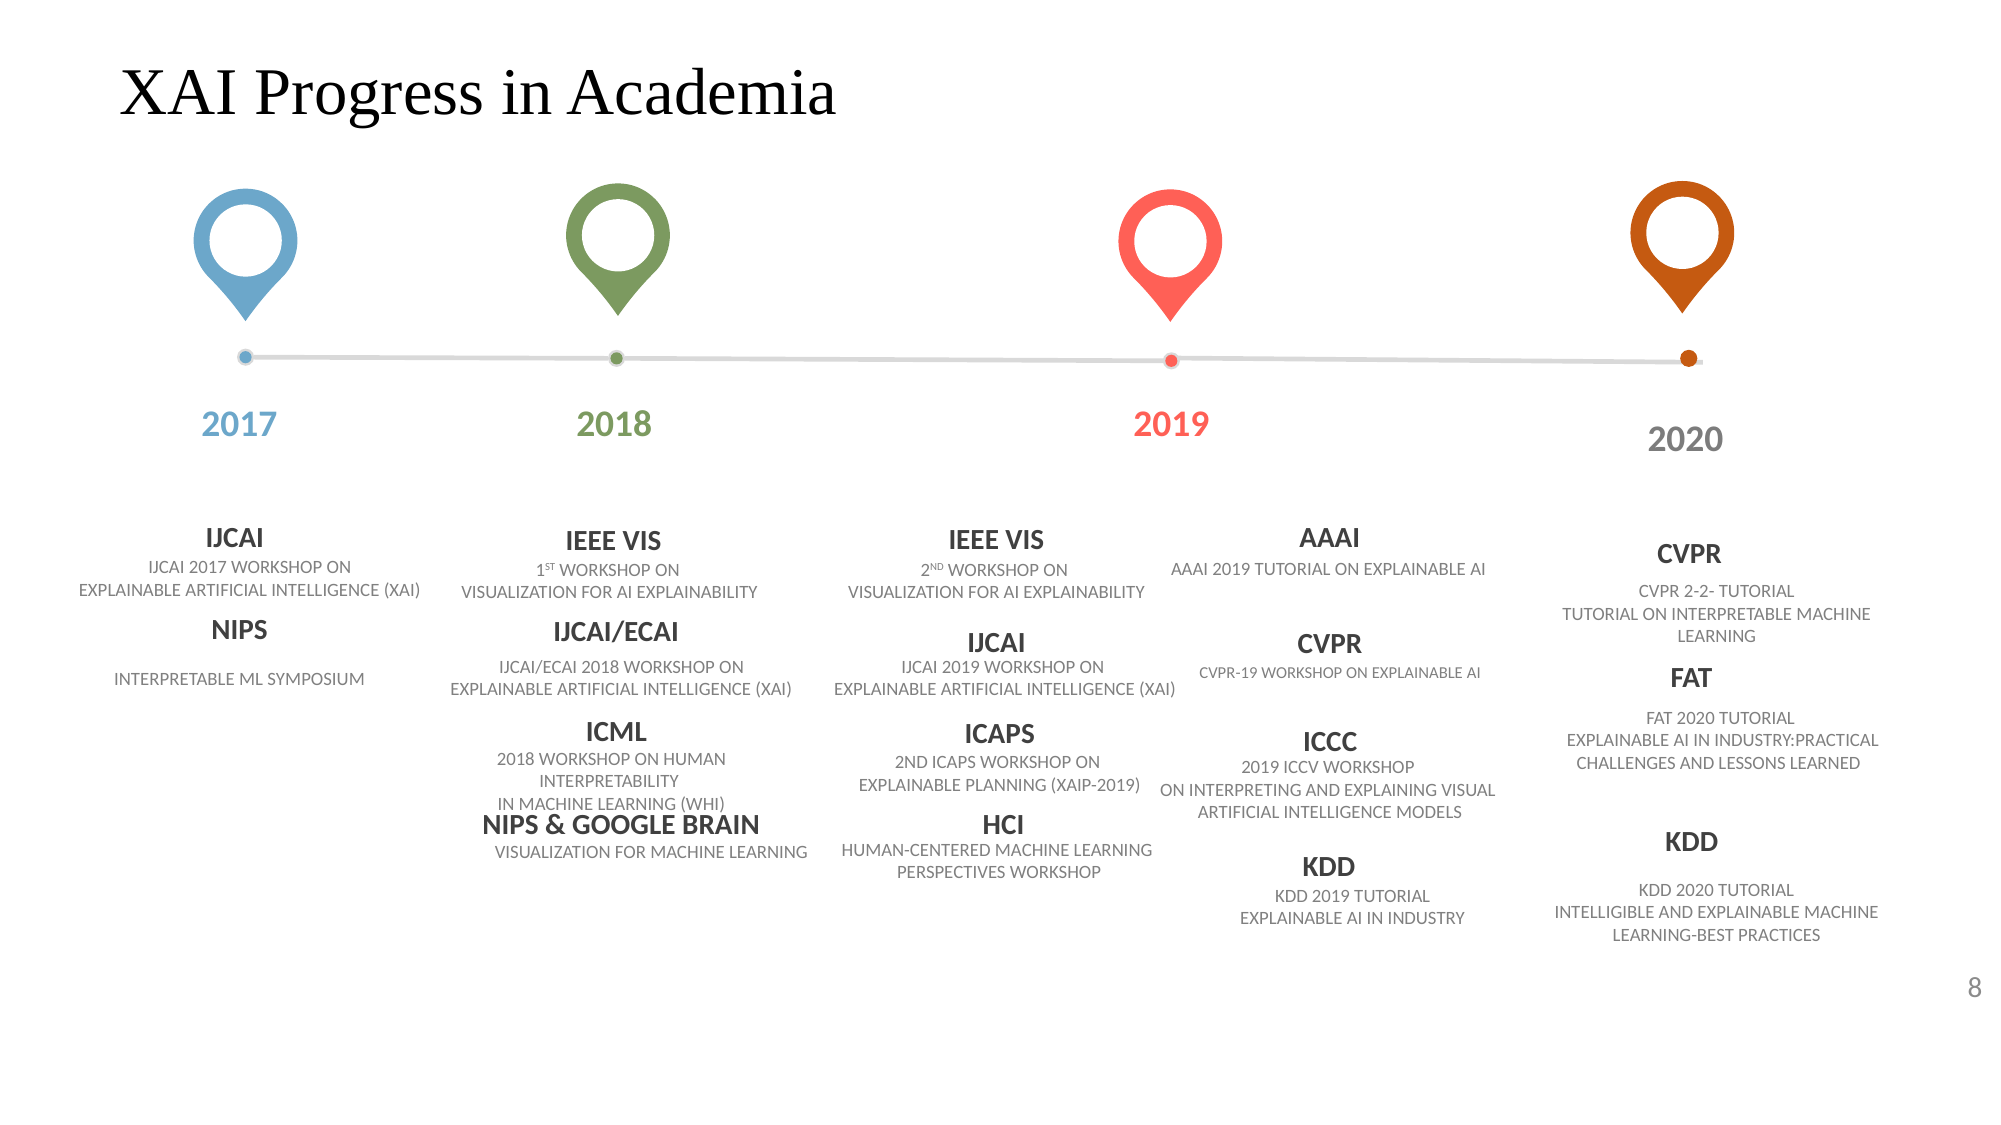

XAI Progress in Academia

2017
2018
2019
2020
AAAI
IJCAI
IEEE VIS
IEEE VIS
CVPR
IJCAI 2017 Workshop on
Explainable Artificial Intelligence (XAI)
AAAI 2019 Tutorial On Explainable AI
2nd Workshop on 
Visualization for AI Explainability
1st Workshop on 
Visualization for AI Explainability
cvpr 2-2- TUTORIAL
TUTORIAL ON INTERPRETABLE MACHINE LEARNING
NIPS
IJCAI/ECAI
IJCAI
CVPR
IJCAI/ECAI 2018 Workshop on
Explainable Artificial Intelligence (XAI)
IJCAI 2019 WORKSHOP ON
EXPLAINABLE ARTIFICIAL INTELLIGENCE (XAI)
FAT
| CVPR-19 Workshop on Explainable AI |
| --- |
Interpretable ML Symposium
FAT 2020 tUTOrial
 Explainable AI in Industry:Practical Challenges and Lessons Learned

ICML
ICAPS
ICCC
2018 Workshop on Human Interpretability
in Machine Learning (WHI)
2nd ICAPS Workshop on
Explainable Planning (XAIP-2019)
2019 ICCV Workshop
on Interpreting and Explaining Visual
Artificial Intelligence Models
NIPS & GOOGLE BRAIN
HCI
KDD
Human-Centered Machine Learning
Perspectives Workshop
Visualization for Machine Learning
KDD
kdd 2020 Tutorial
Intelligible and Explainable Machine Learning-Best Practices

kdd 2019 Tutorial
Explainable AI in Industry

8